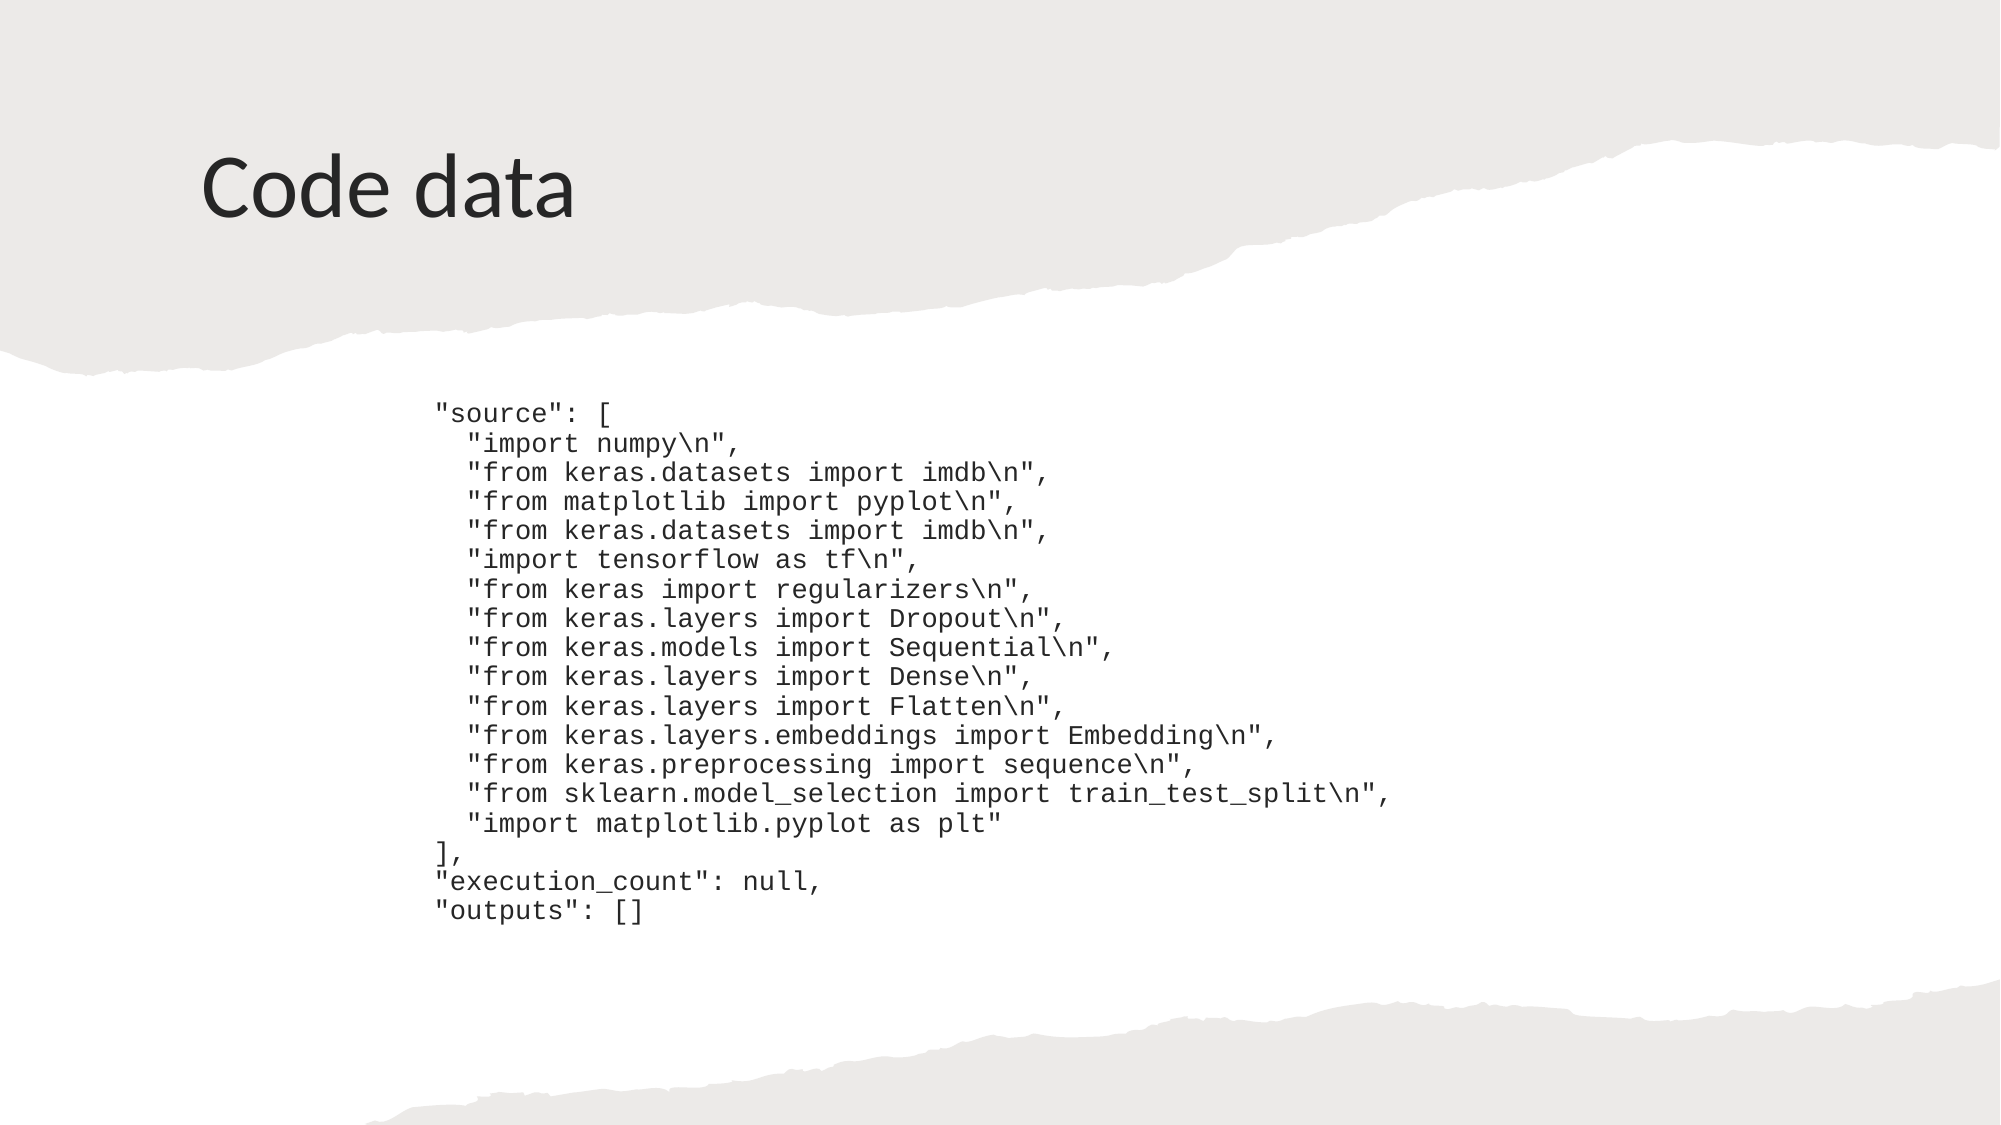

# Code data
      "source": [
        "import numpy\n",
        "from keras.datasets import imdb\n",
        "from matplotlib import pyplot\n",
        "from keras.datasets import imdb\n",
        "import tensorflow as tf\n",
        "from keras import regularizers\n",
        "from keras.layers import Dropout\n",
        "from keras.models import Sequential\n",
        "from keras.layers import Dense\n",
        "from keras.layers import Flatten\n",
        "from keras.layers.embeddings import Embedding\n",
        "from keras.preprocessing import sequence\n",
        "from sklearn.model_selection import train_test_split\n",
        "import matplotlib.pyplot as plt"
      ],
      "execution_count": null,
      "outputs": []